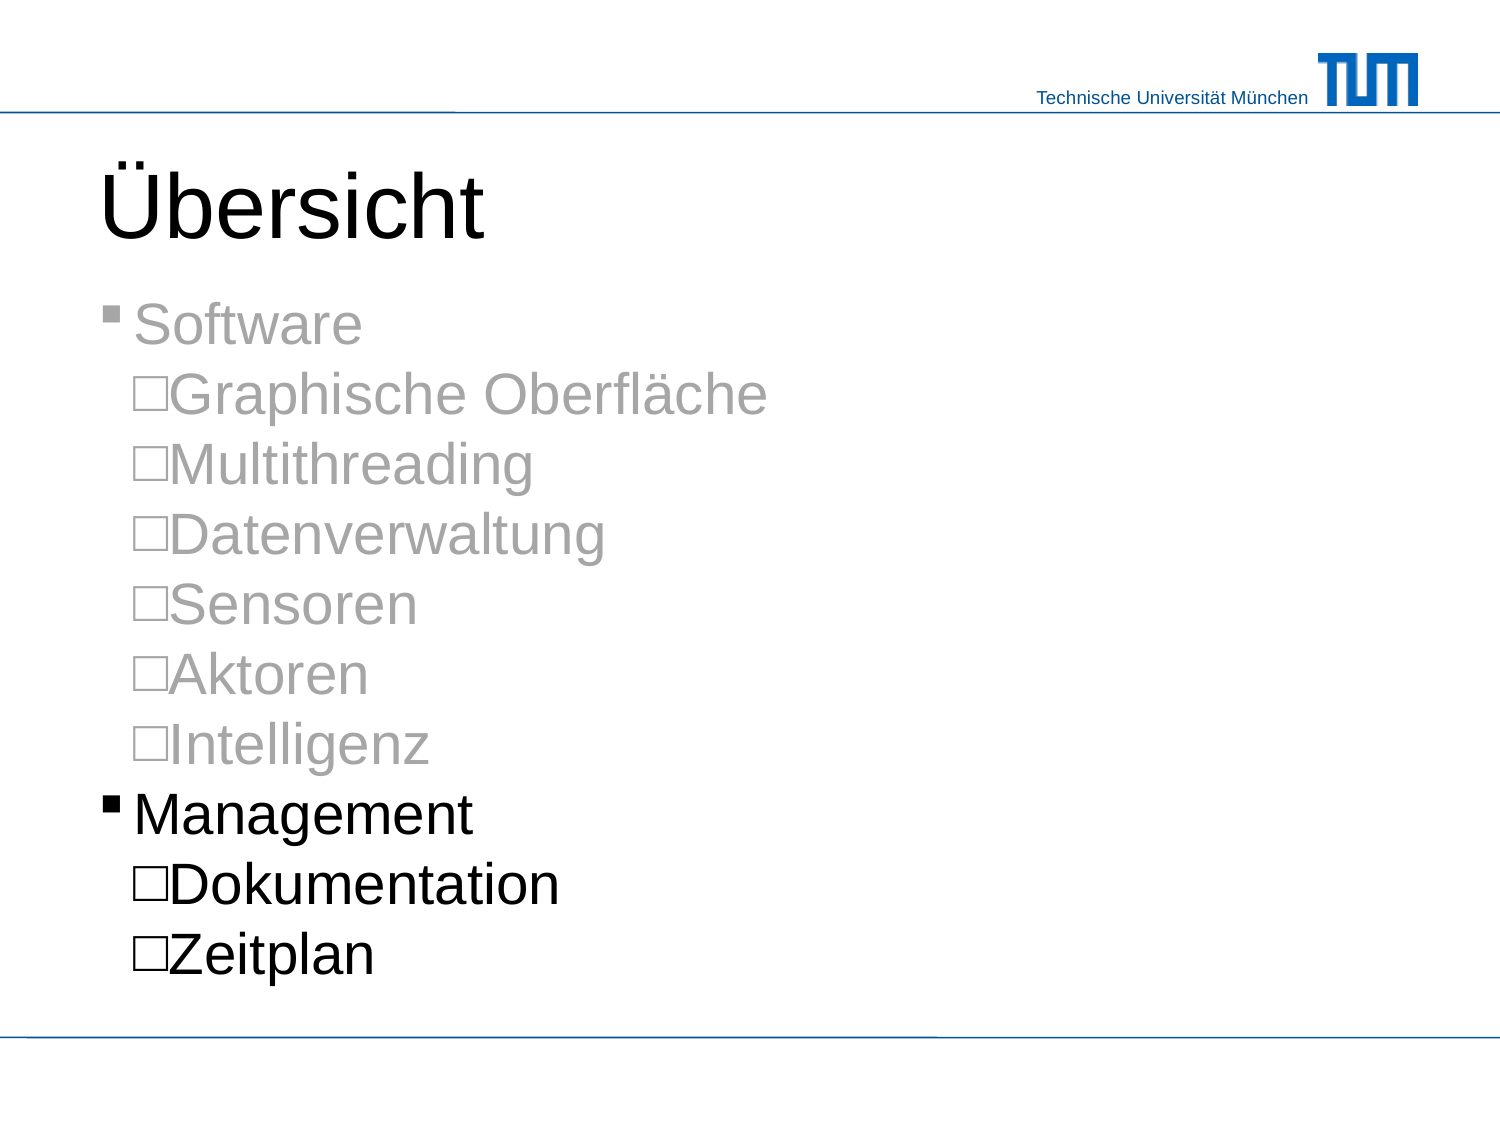

Übersicht
Software
Graphische Oberfläche
Multithreading
Datenverwaltung
Sensoren
Aktoren
Intelligenz
Management
Dokumentation
Zeitplan